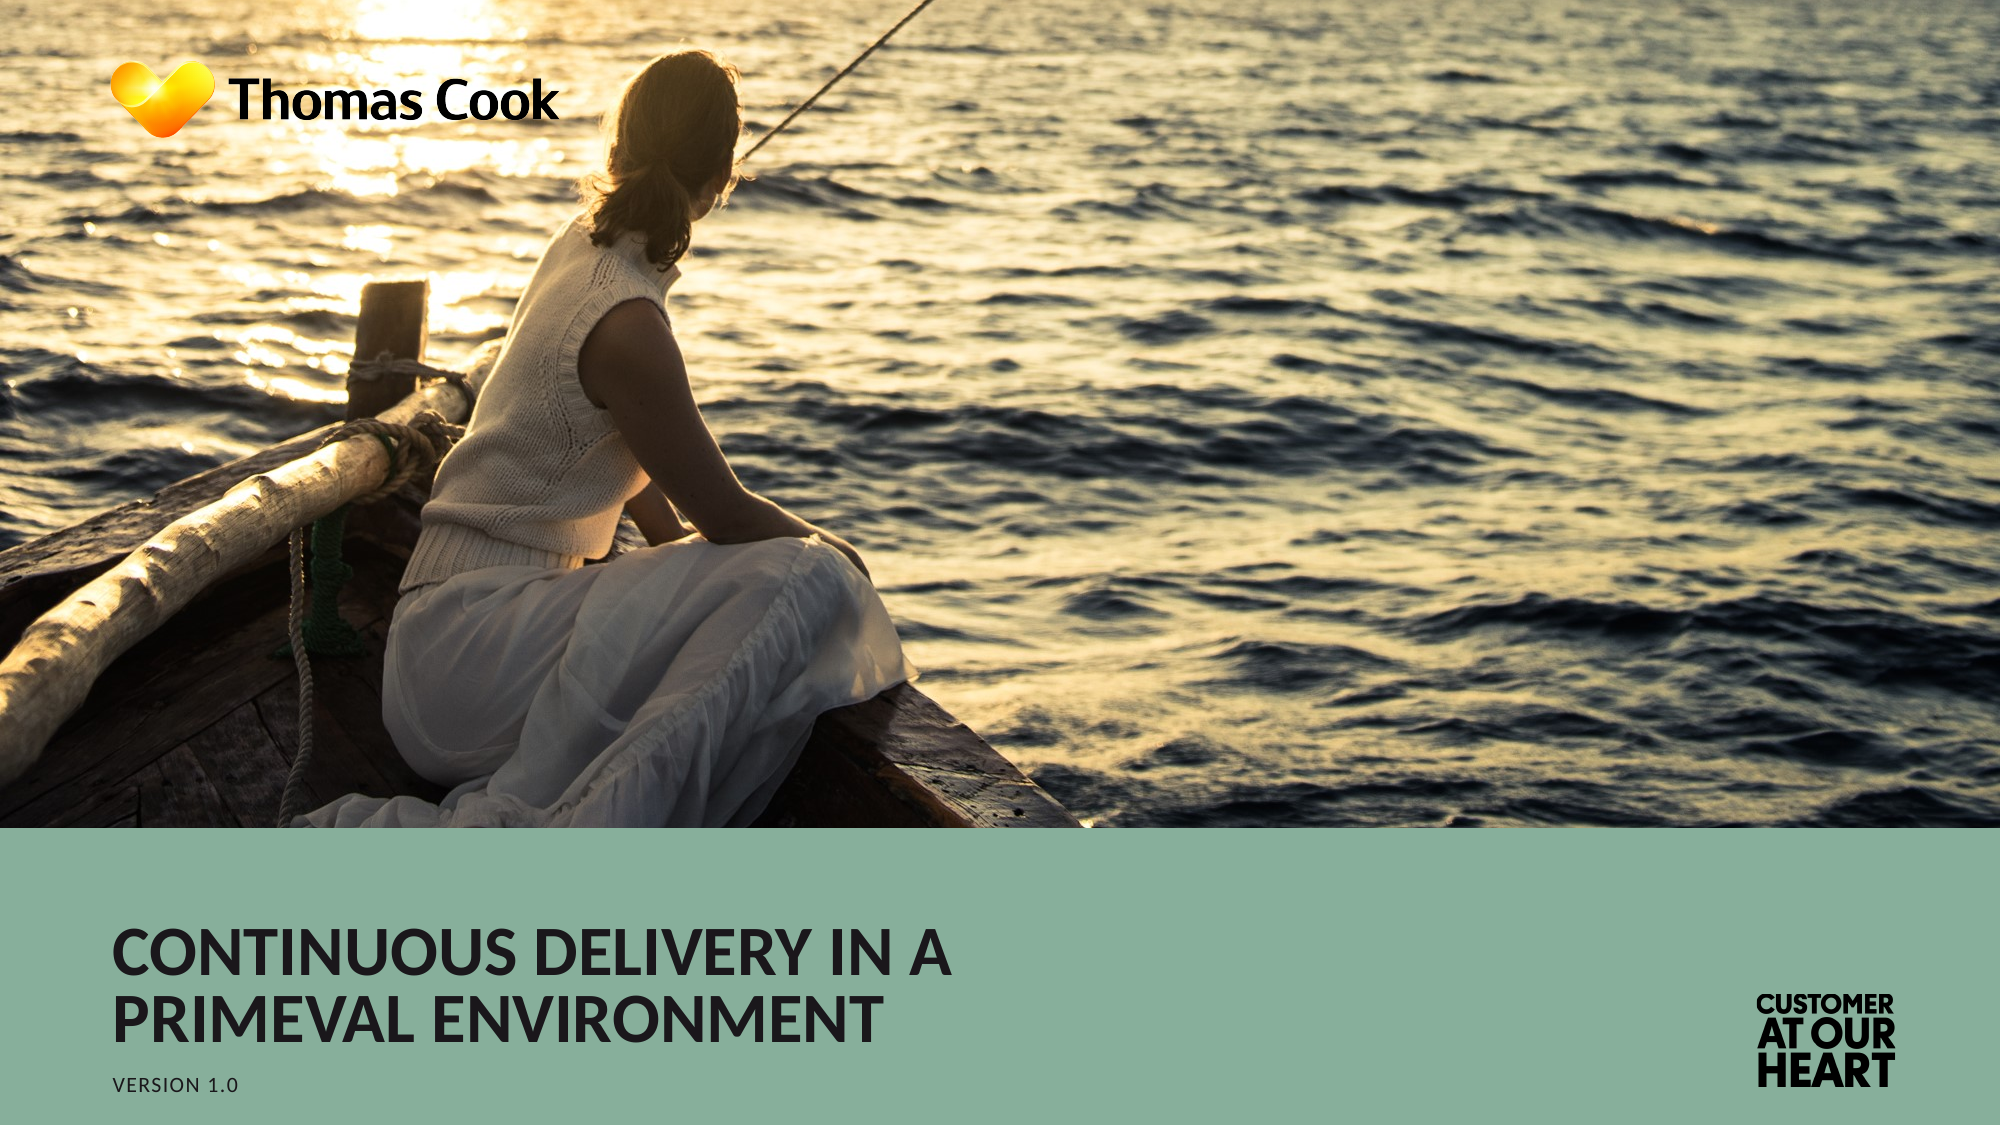

# continuous delivery in a primeval environment
Version 1.0